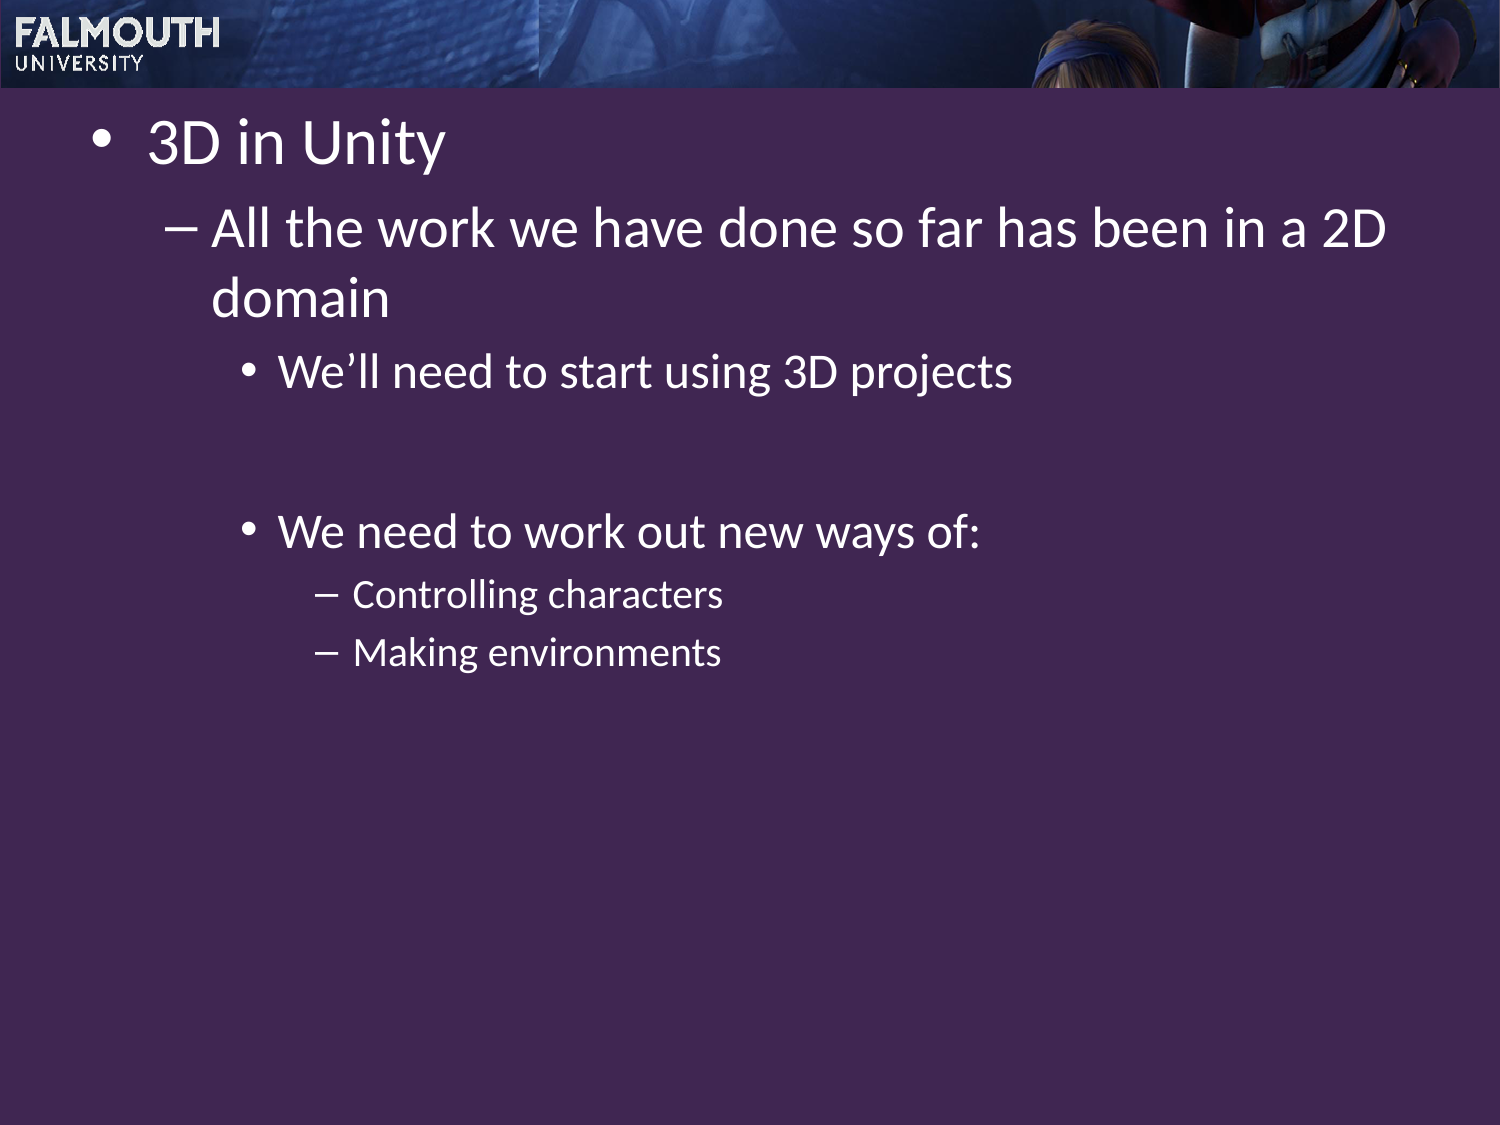

3D in Unity
All the work we have done so far has been in a 2D domain
We’ll need to start using 3D projects

We need to work out new ways of:
Controlling characters
Making environments